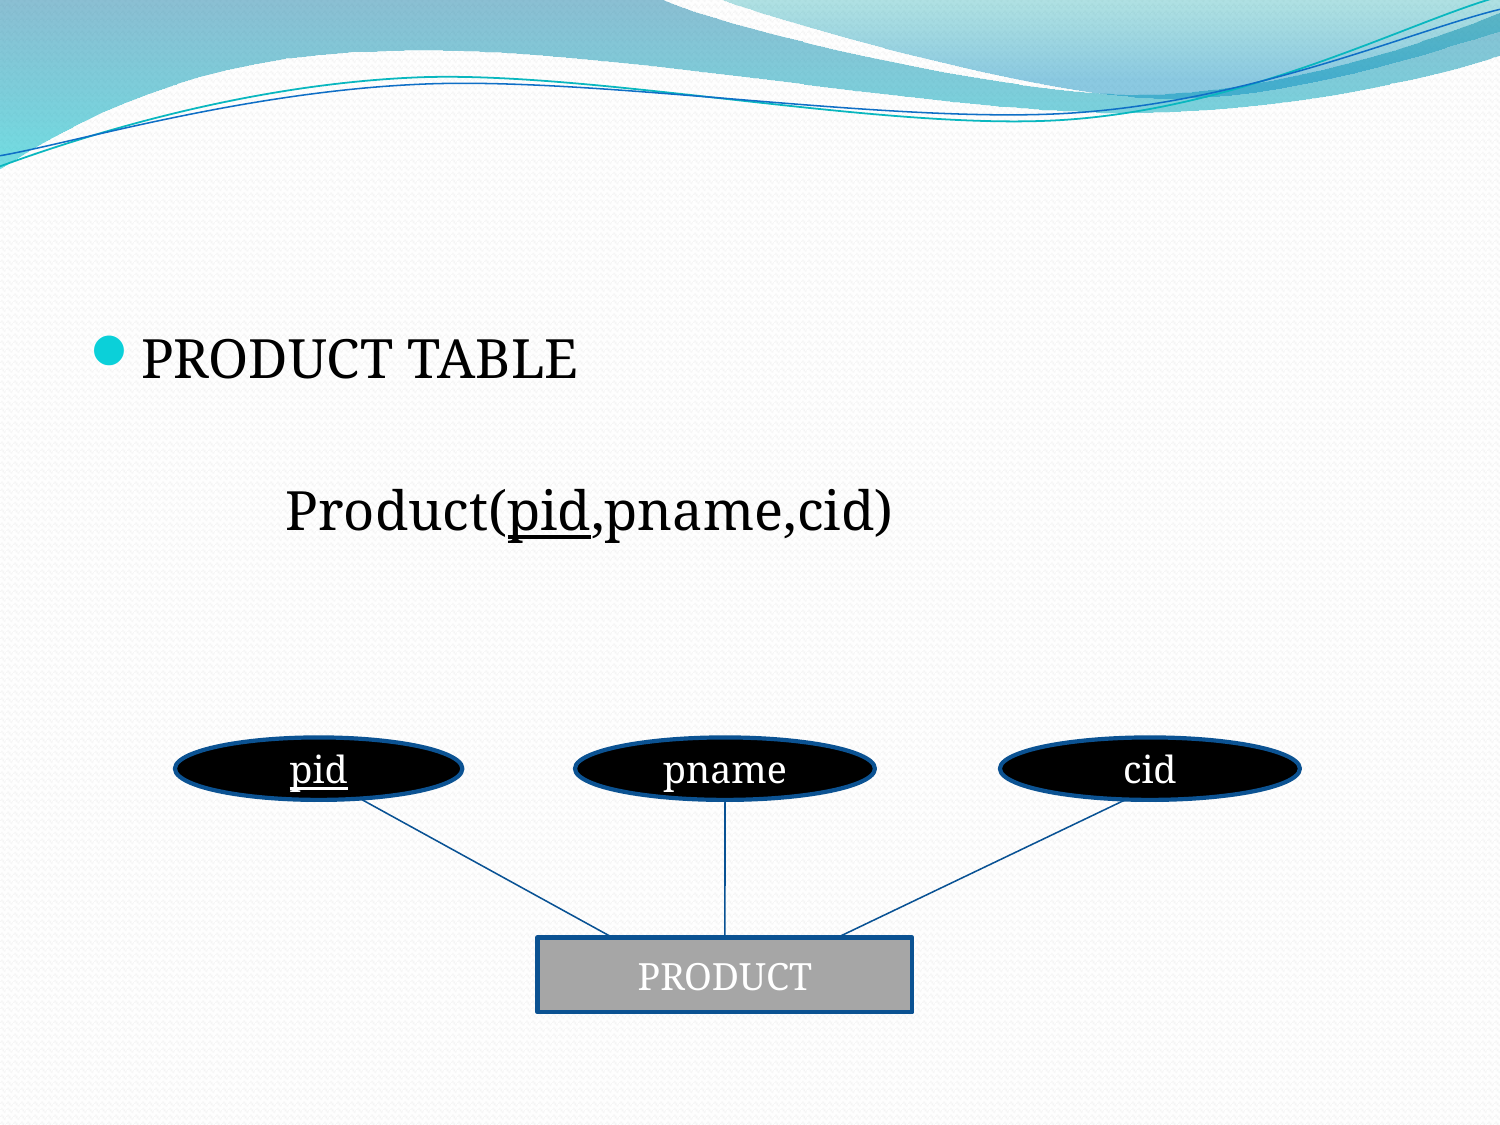

#
PRODUCT TABLE

              Product(pid,pname,cid)
pid
pname
cid
PRODUCT